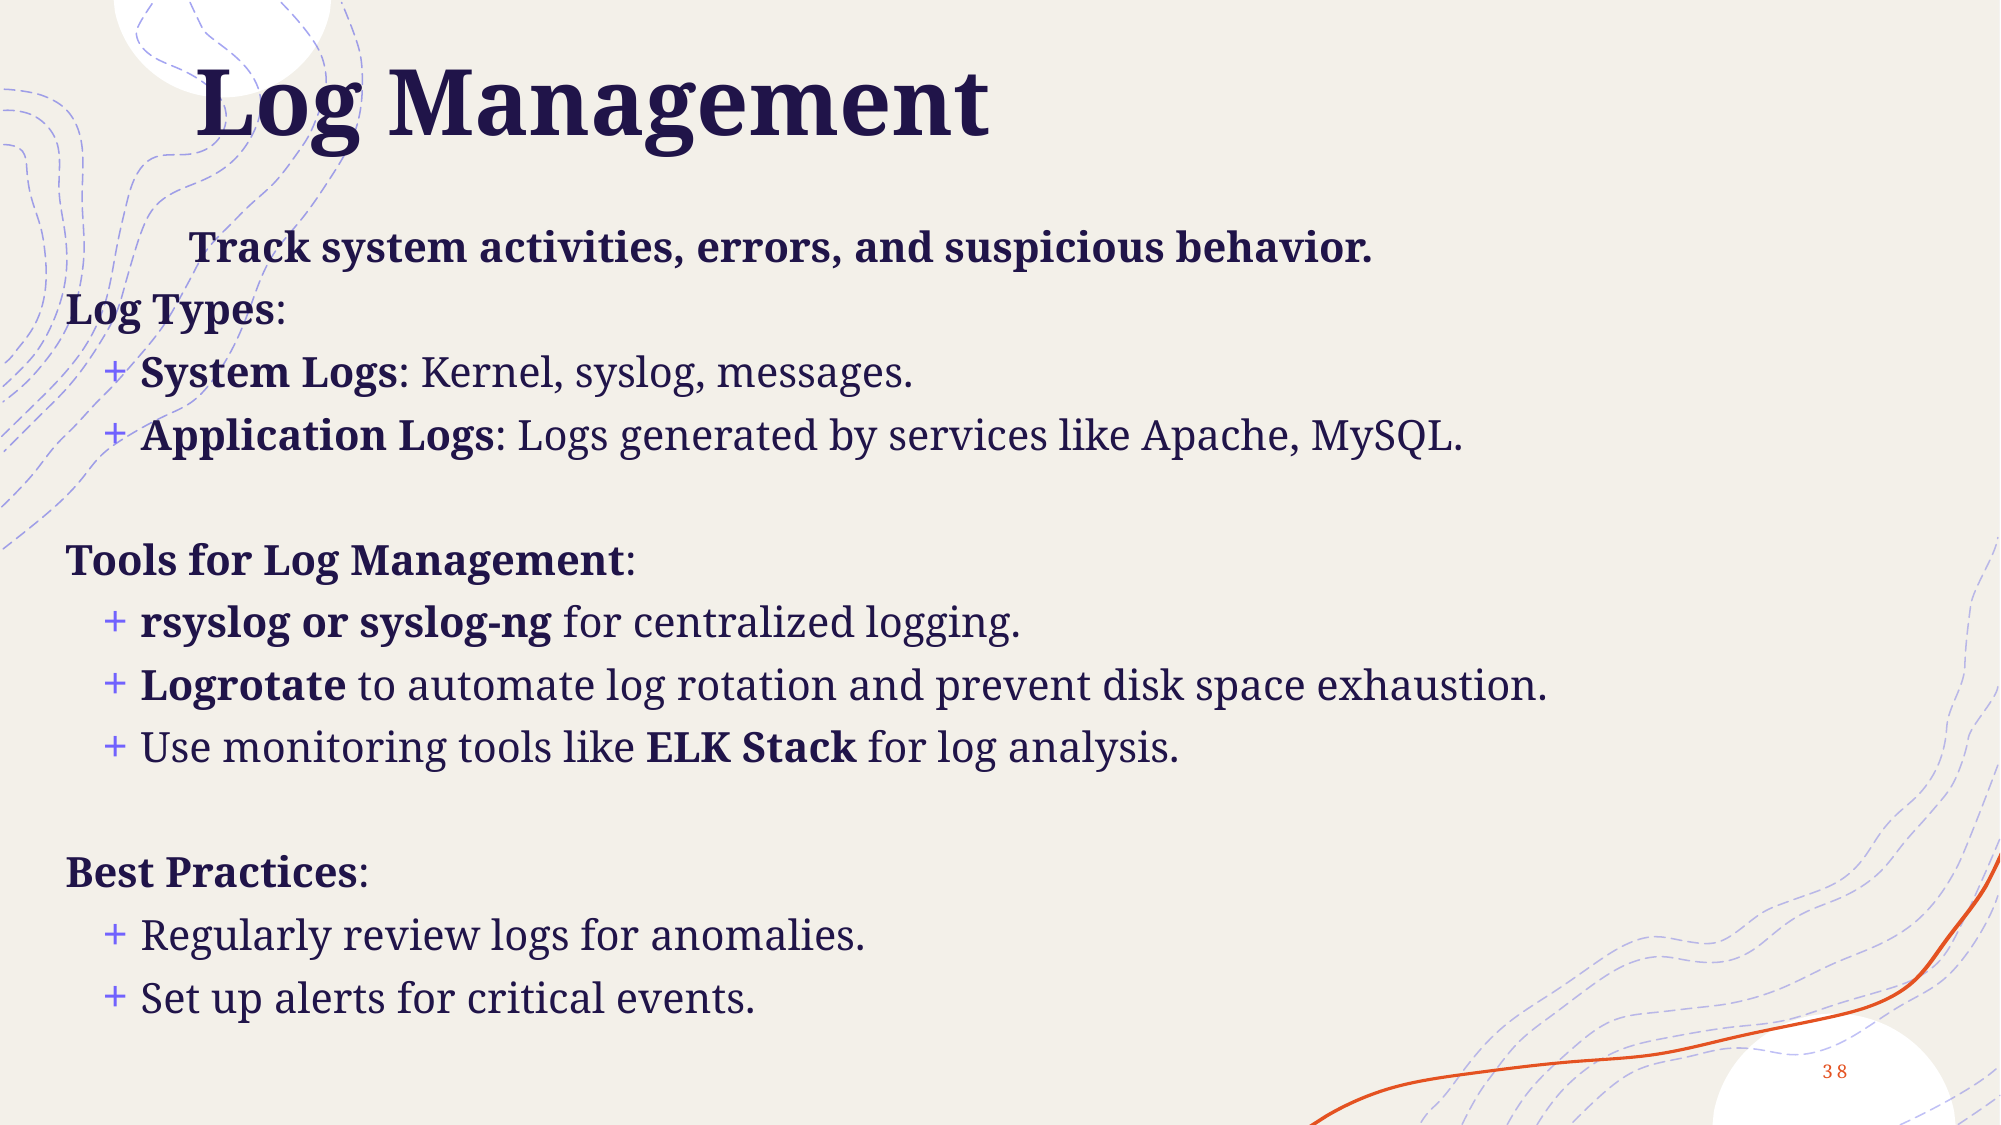

# Log Management
        Track system activities, errors, and suspicious behavior.
Log Types:
System Logs: Kernel, syslog, messages.
Application Logs: Logs generated by services like Apache, MySQL.

Tools for Log Management:
rsyslog or syslog-ng for centralized logging.
Logrotate to automate log rotation and prevent disk space exhaustion.
Use monitoring tools like ELK Stack for log analysis.

Best Practices:
Regularly review logs for anomalies.
Set up alerts for critical events.

38